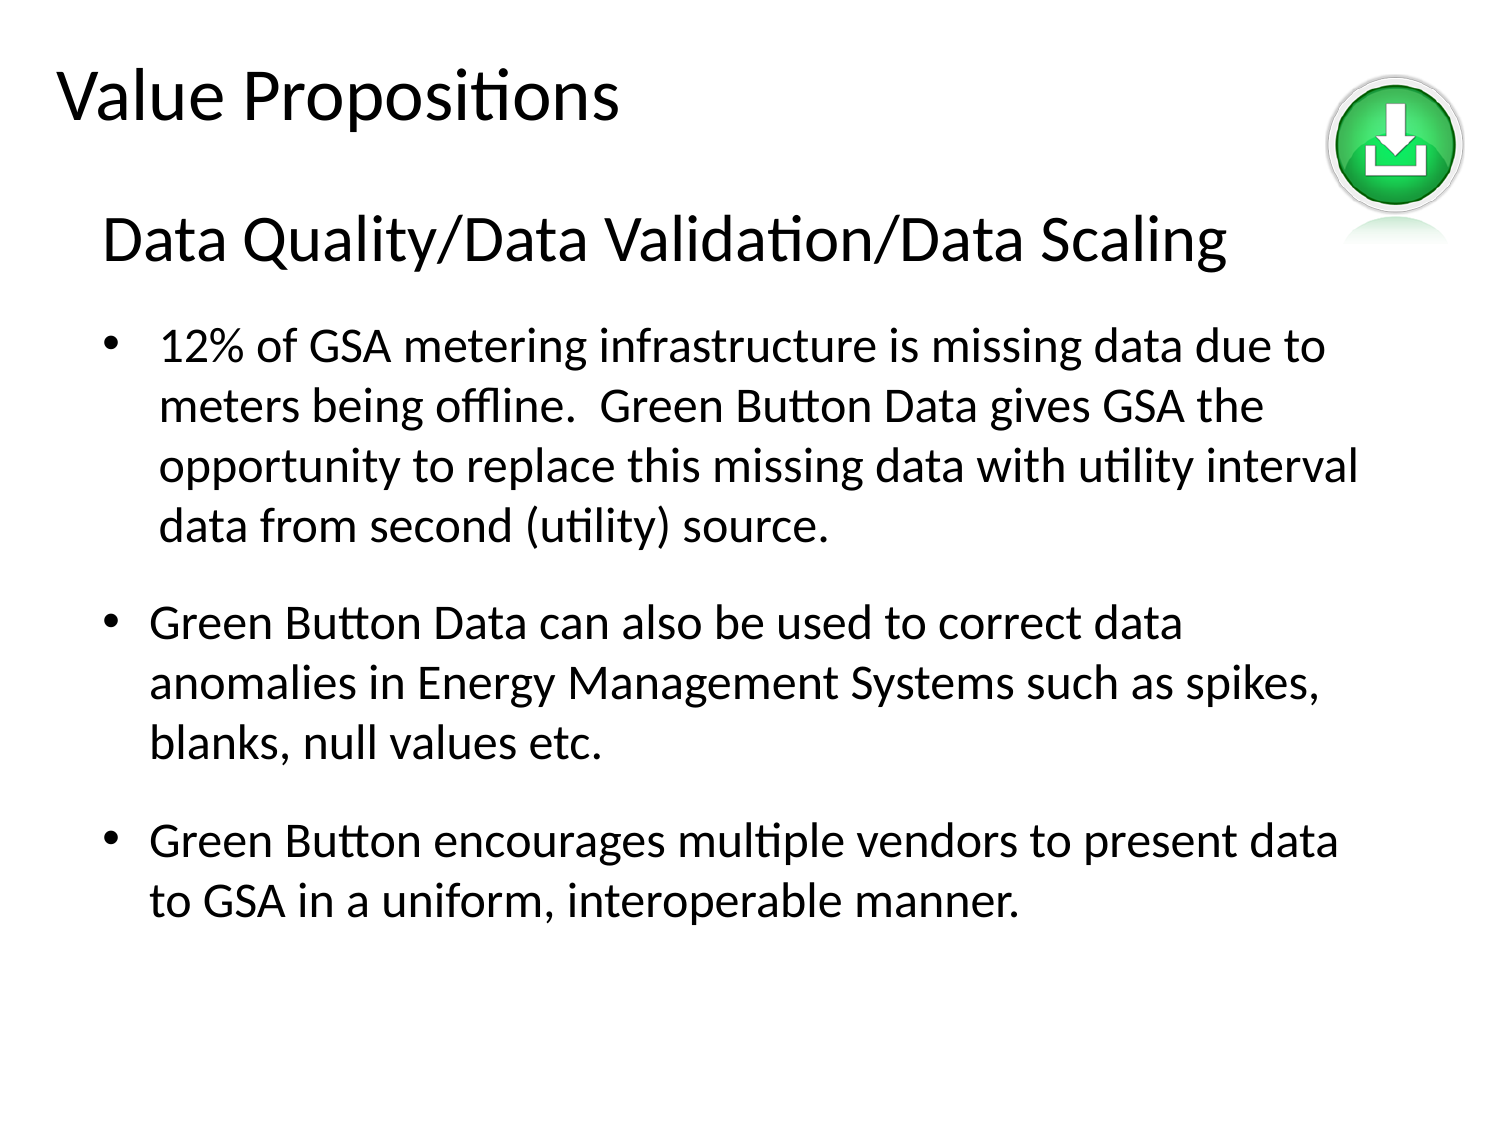

# Value Propositions
Data Quality/Data Validation/Data Scaling
12% of GSA metering infrastructure is missing data due to meters being offline.  Green Button Data gives GSA the opportunity to replace this missing data with utility interval data from second (utility) source.
Green Button Data can also be used to correct data anomalies in Energy Management Systems such as spikes, blanks, null values etc.
Green Button encourages multiple vendors to present data to GSA in a uniform, interoperable manner.